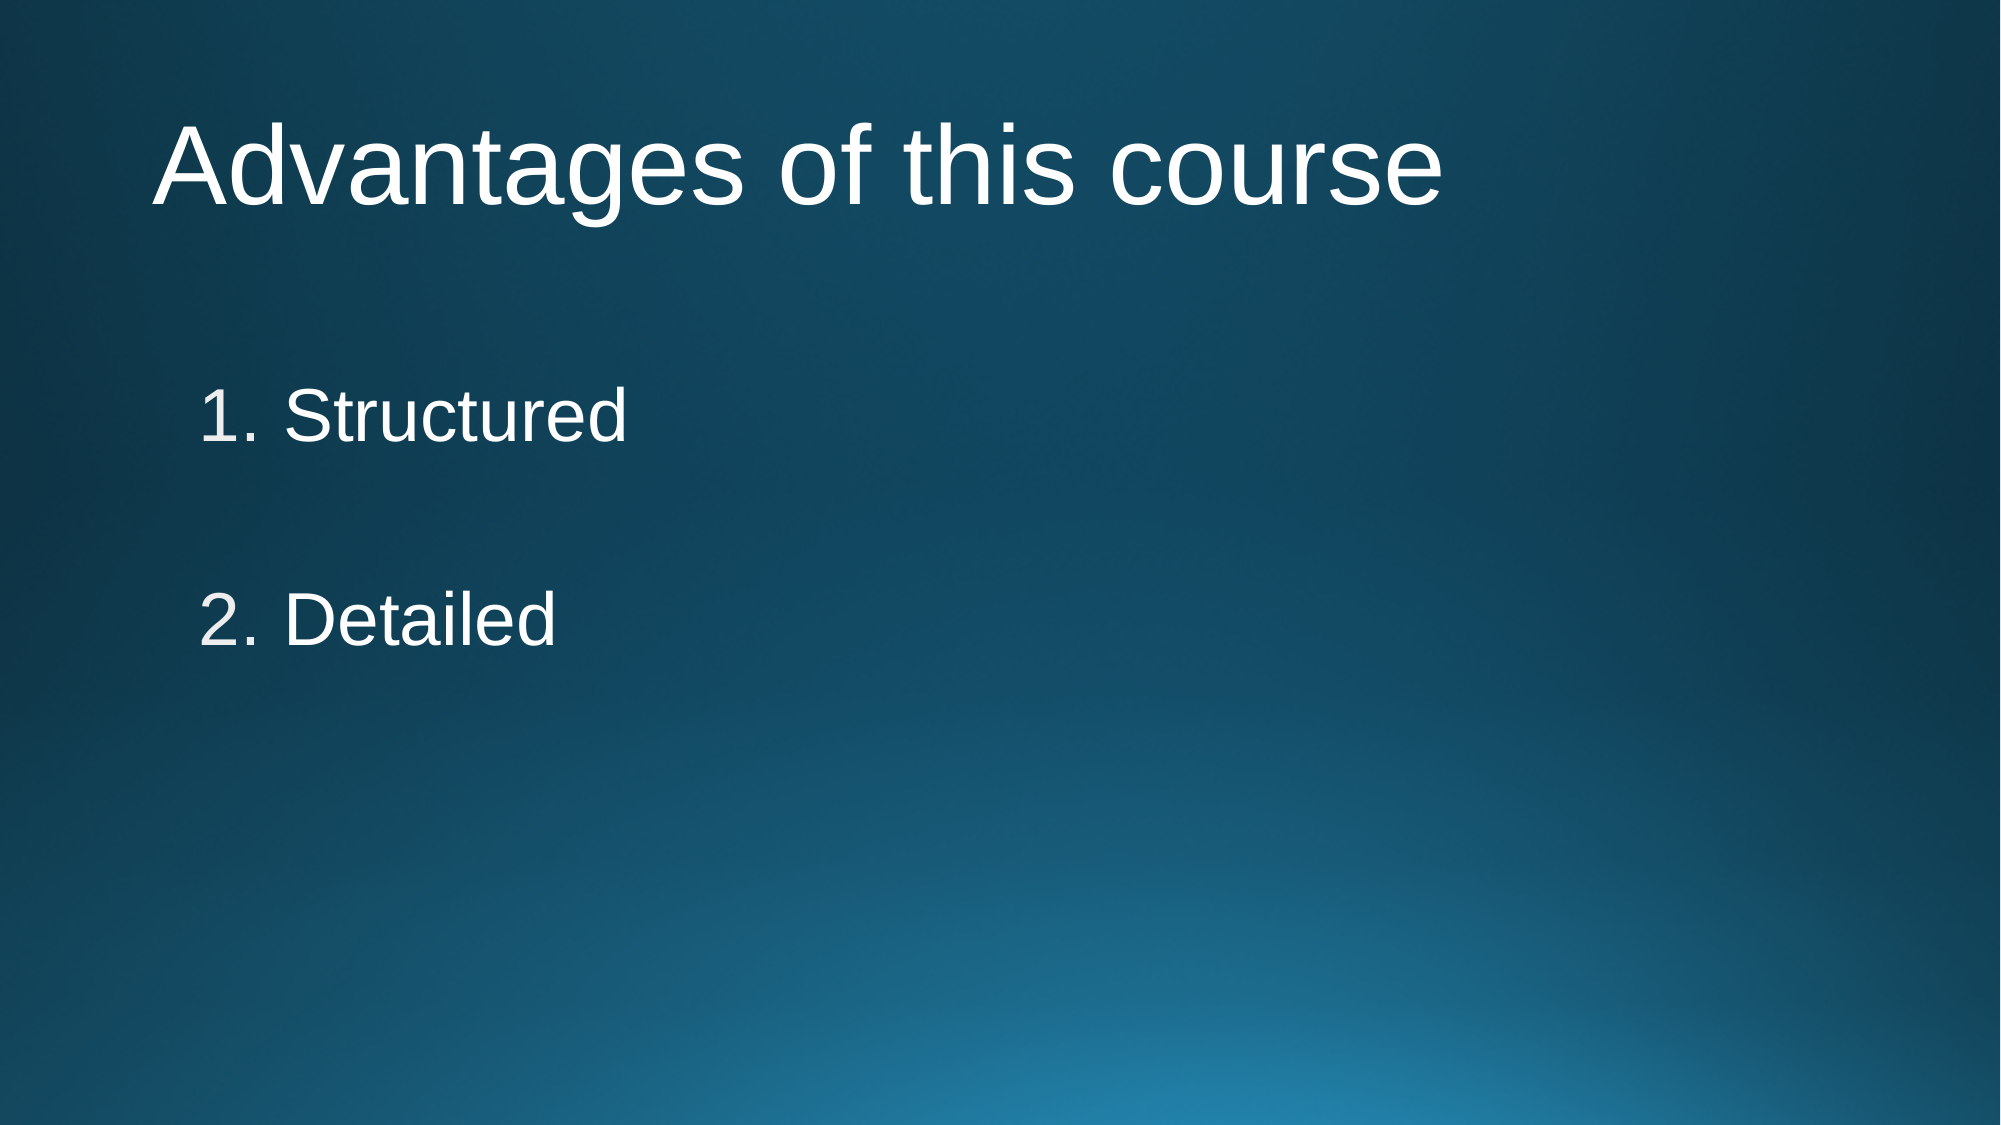

# Advantages of this course
Structured

Detailed